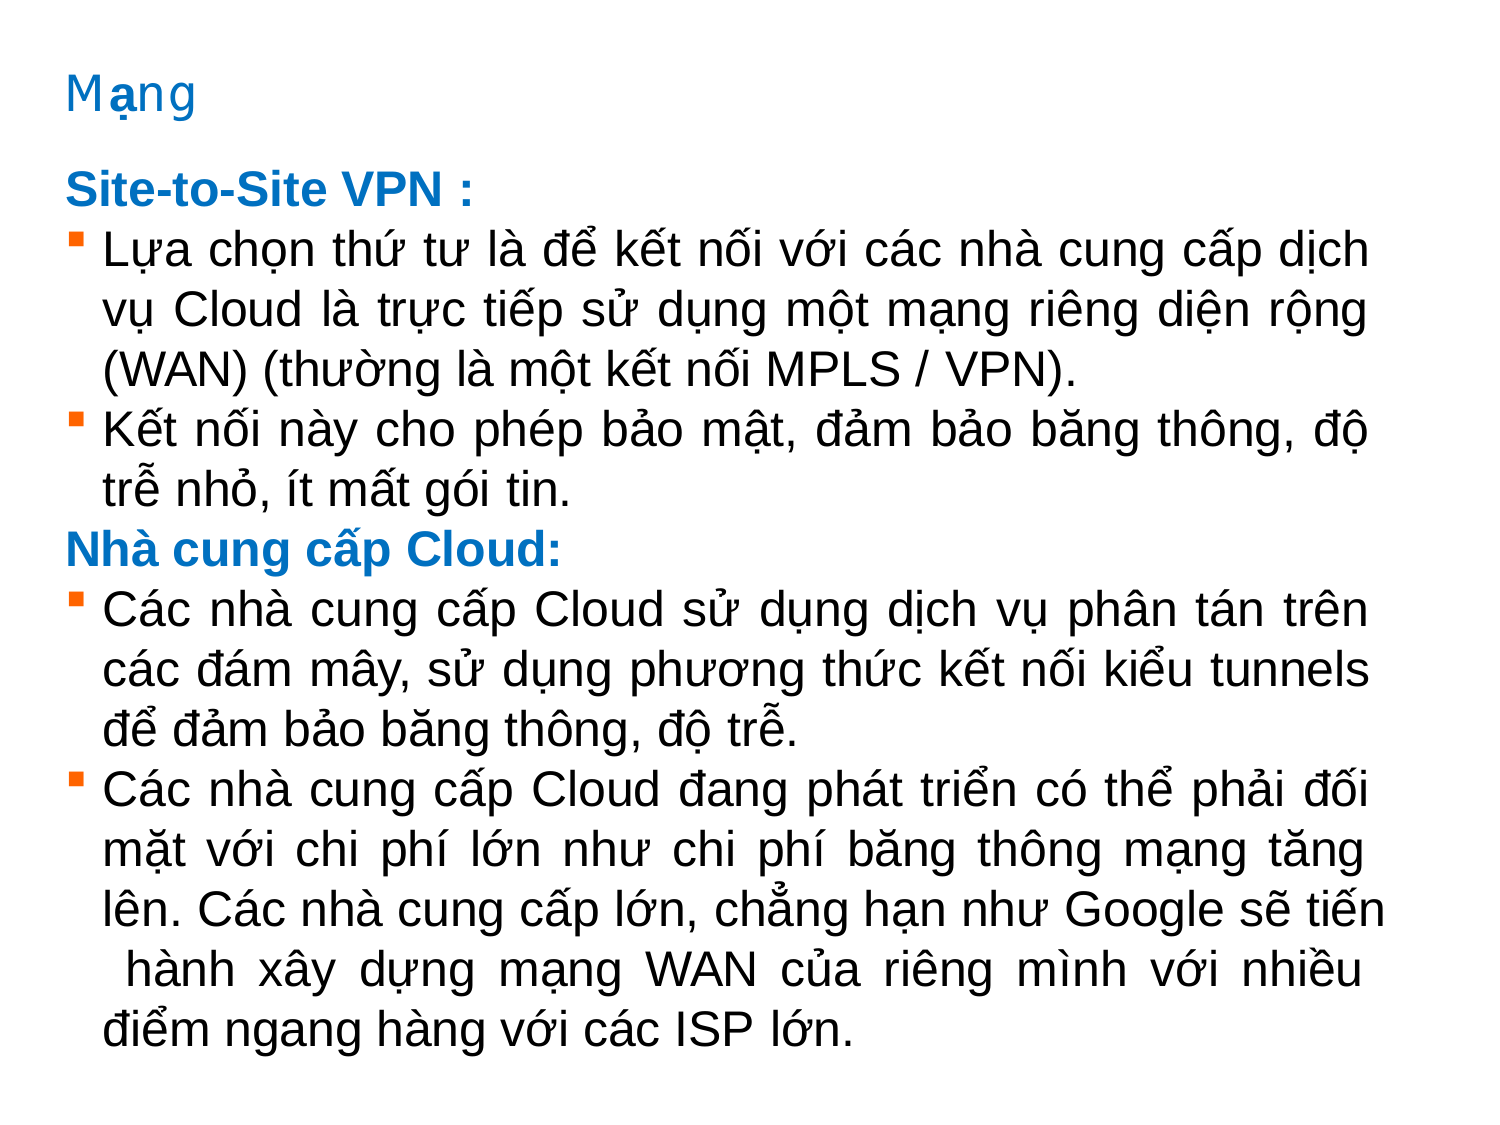

Mạng
Site-to-Site VPN :
Lựa chọn thứ tư là để kết nối với các nhà cung cấp dịch  vụ Cloud là trực tiếp sử dụng một mạng riêng diện rộng  (WAN) (thường là một kết nối MPLS / VPN).
Kết nối này cho phép bảo mật, đảm bảo băng thông, độ  trễ nhỏ, ít mất gói tin.
Nhà cung cấp Cloud:
Các nhà cung cấp Cloud sử dụng dịch vụ phân tán trên  các đám mây, sử dụng phương thức kết nối kiểu tunnels  để đảm bảo băng thông, độ trễ.
Các nhà cung cấp Cloud đang phát triển có thể phải đối  mặt với chi phí lớn như chi phí băng thông mạng tăng  lên. Các nhà cung cấp lớn, chẳng hạn như Google sẽ tiến  hành xây dựng mạng WAN của riêng mình với nhiều  điểm ngang hàng với các ISP lớn.